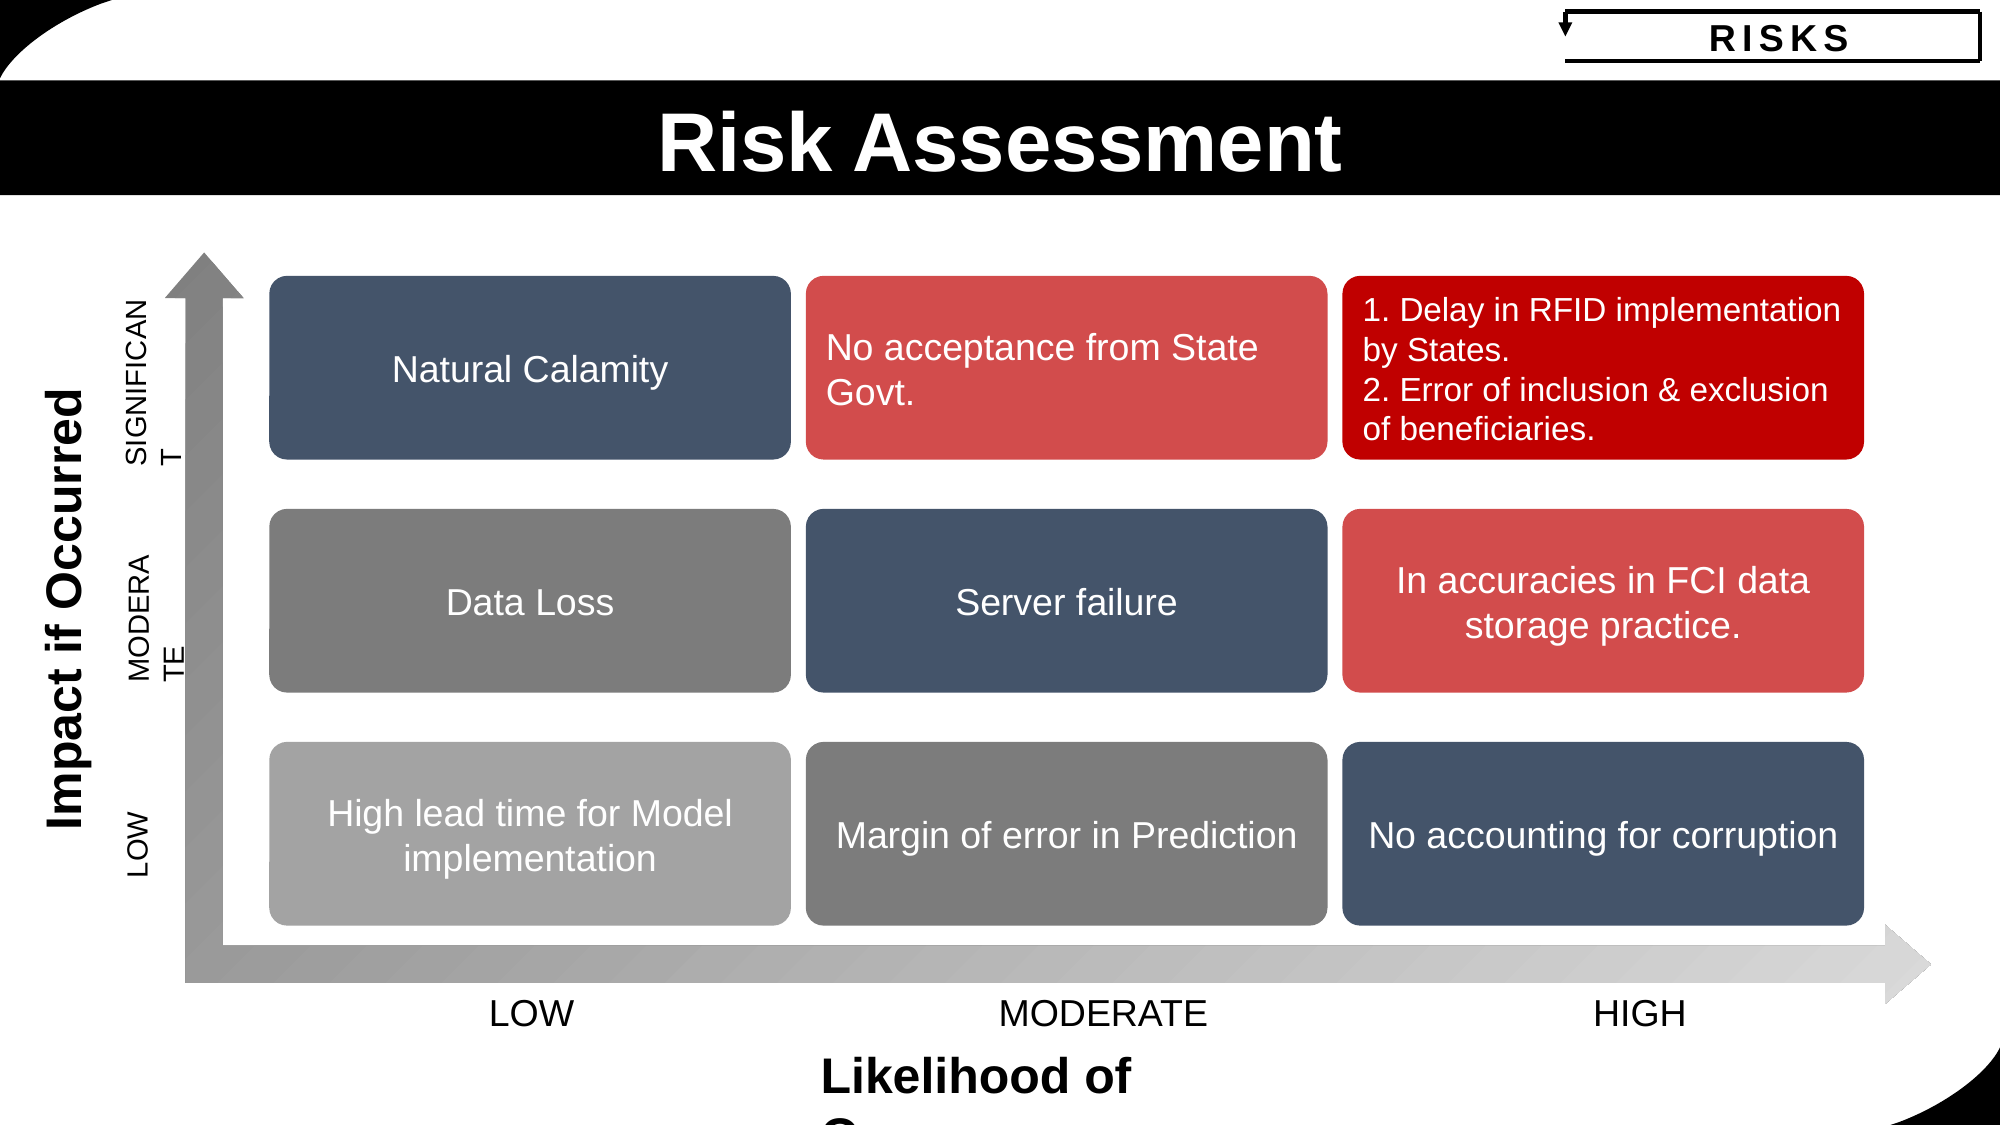

RISKS
Risk Assessment

Natural Calamity
No acceptance from State Govt.
1. Delay in RFID implementation by States.
2. Error of inclusion & exclusion of beneficiaries.
Data Loss
Server failure
In accuracies in FCI data storage practice.
High lead time for Model implementation
Margin of error in Prediction
No accounting for corruption
SIGNIFICANT
MODERATE
LOW
HIGH
MODERATE
LOW
Impact if Occurred
Likelihood of Occurrence